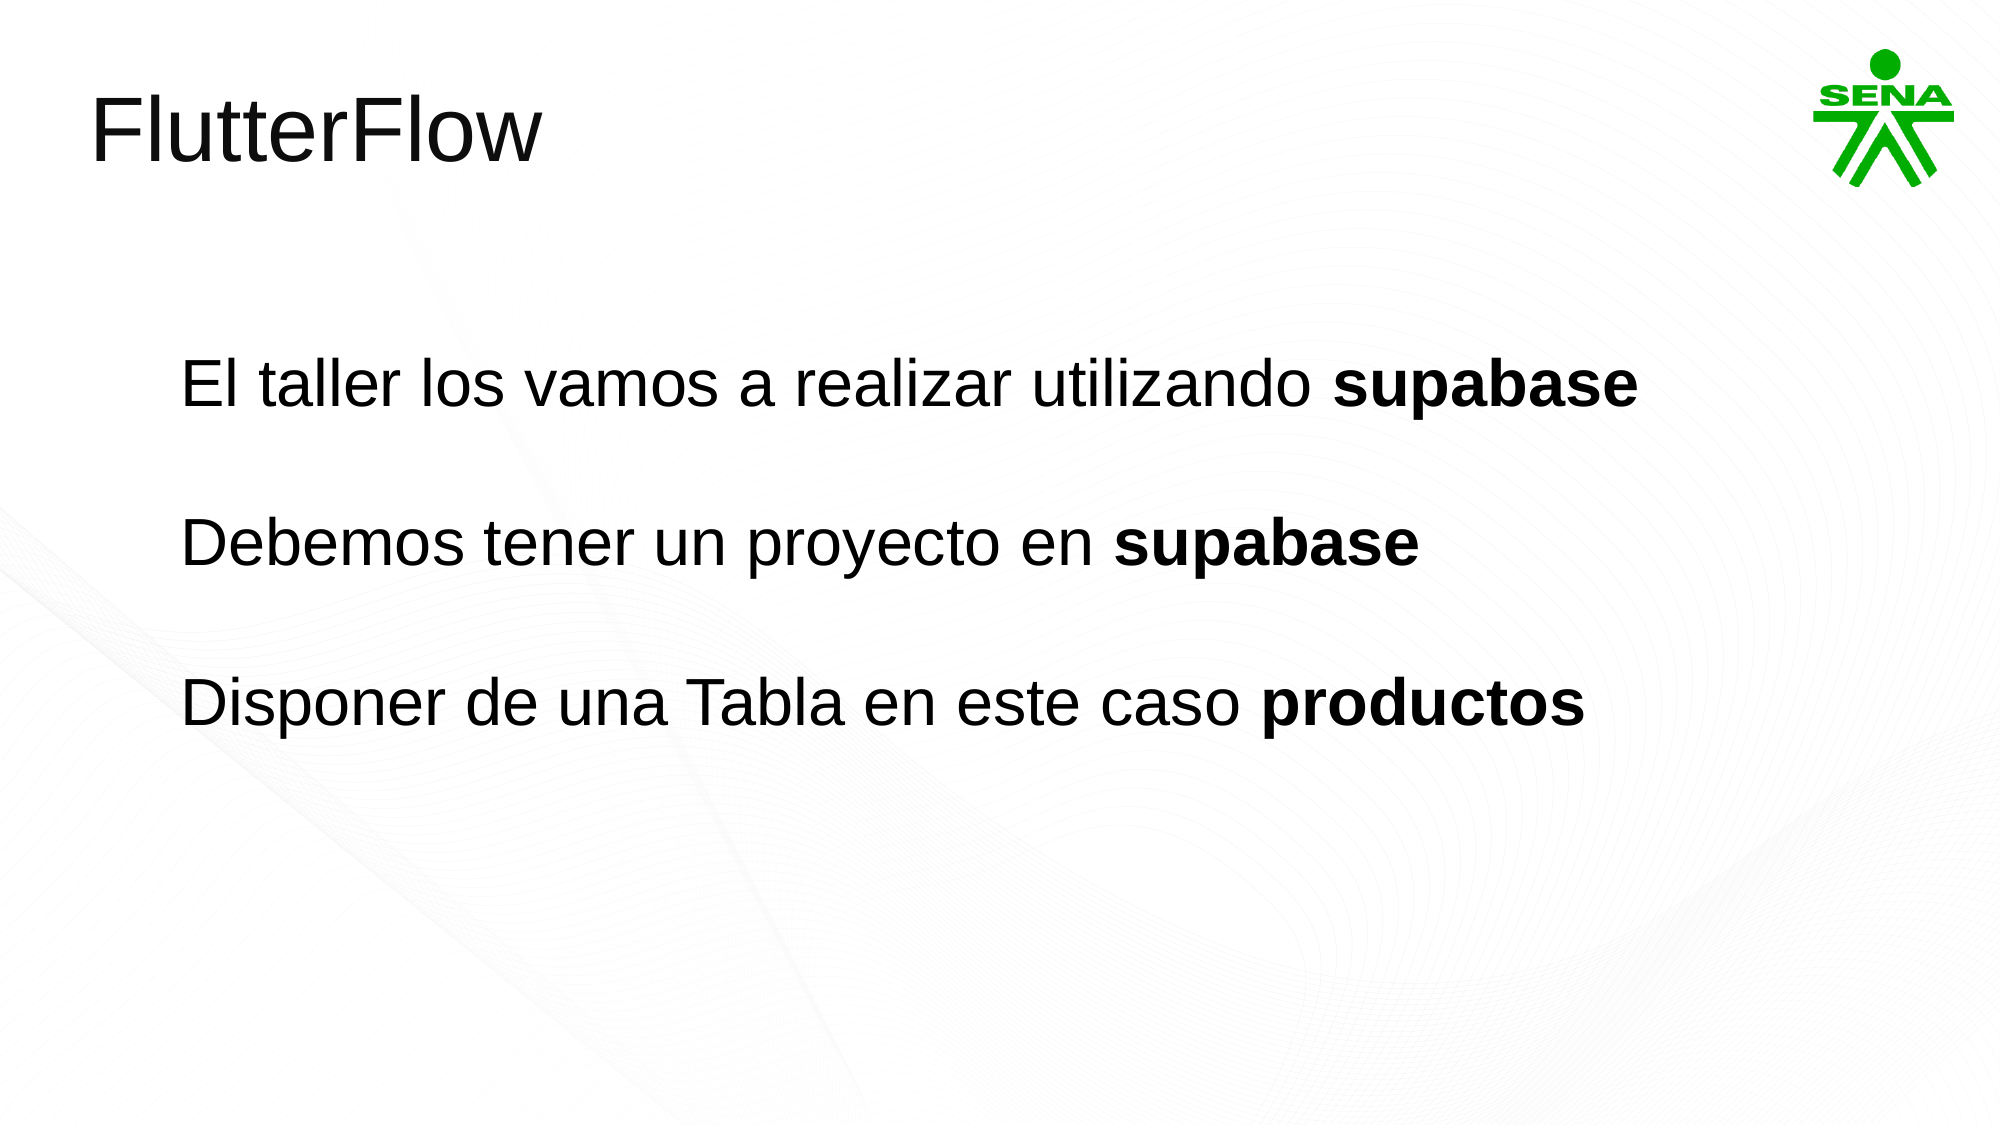

FlutterFlow
El taller los vamos a realizar utilizando supabase

Debemos tener un proyecto en supabase

Disponer de una Tabla en este caso productos